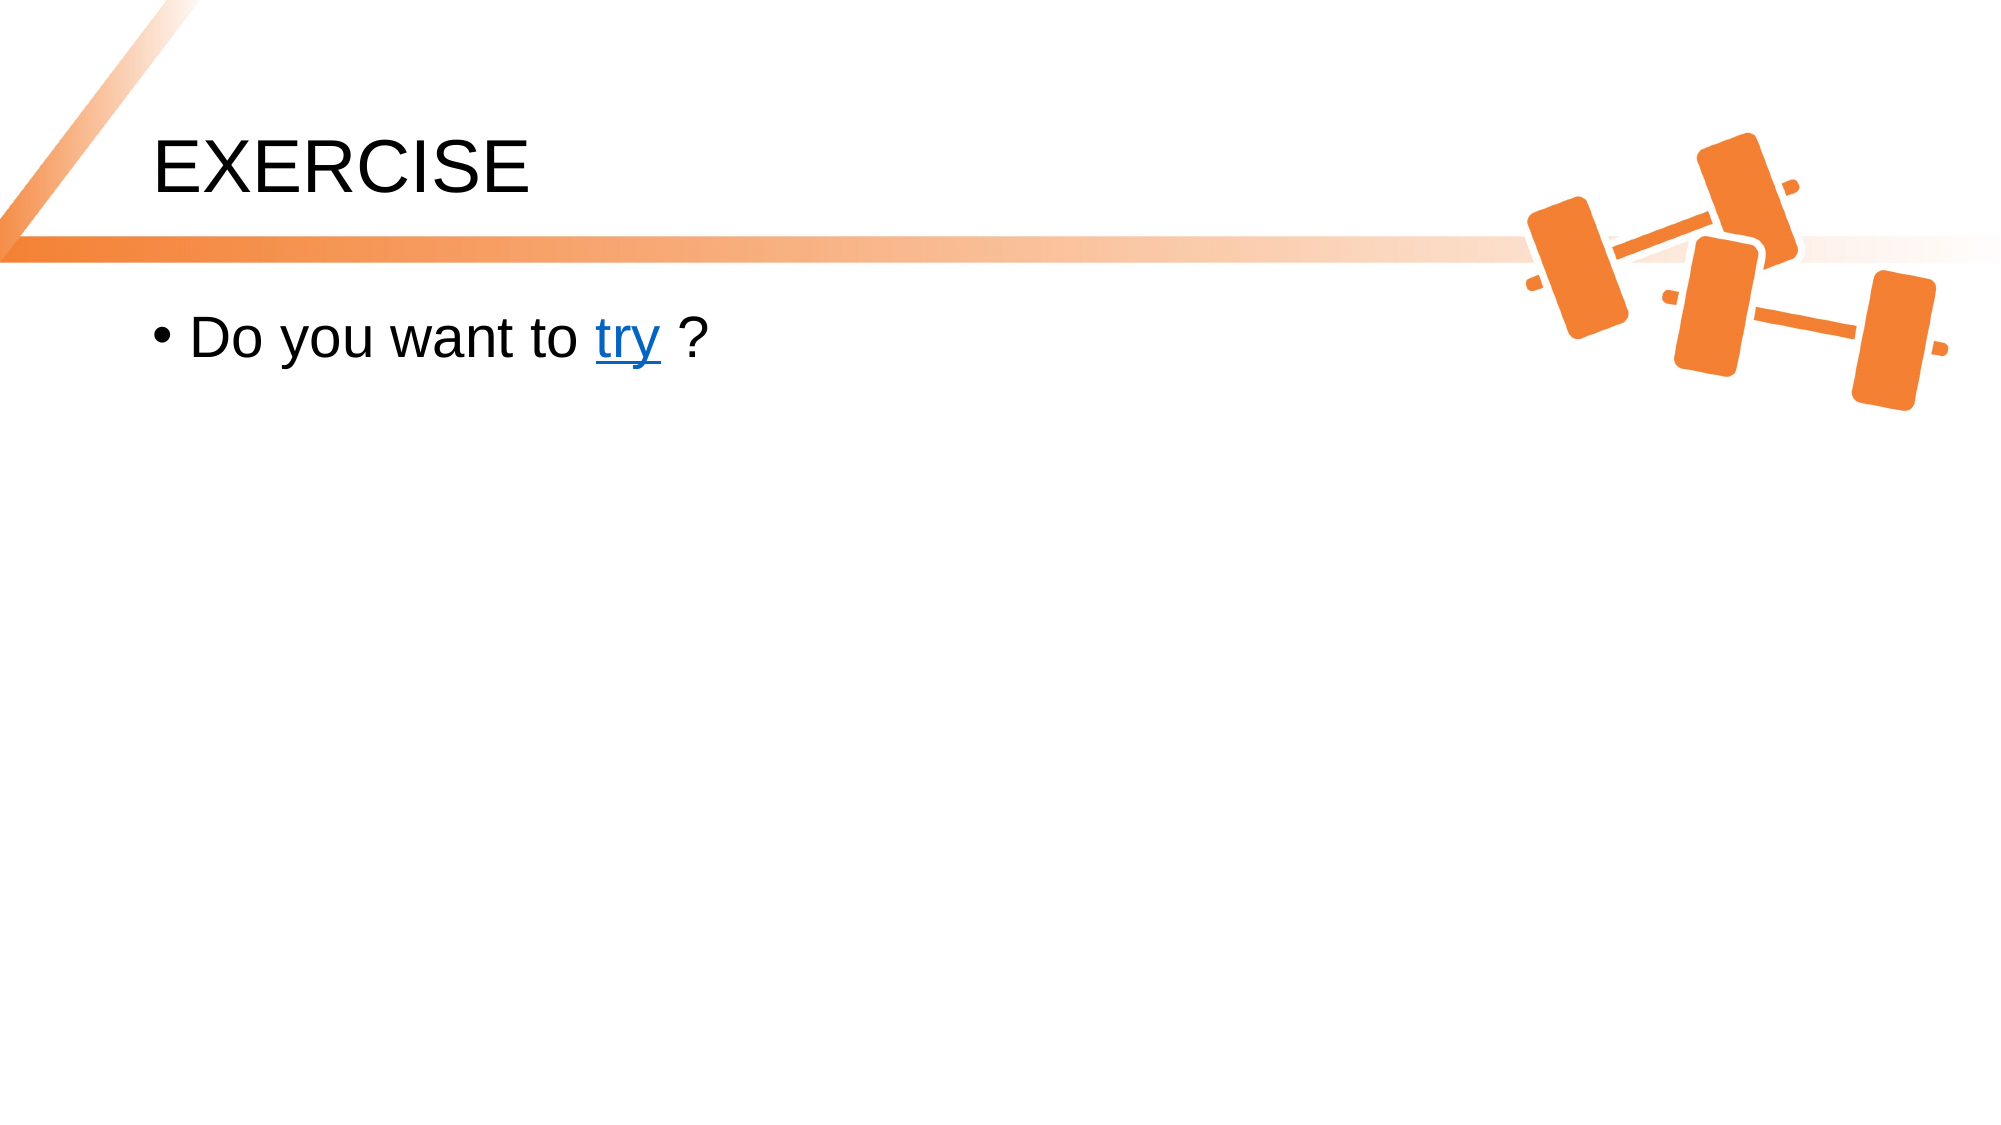

# EXERCISE
Do you want to try ?